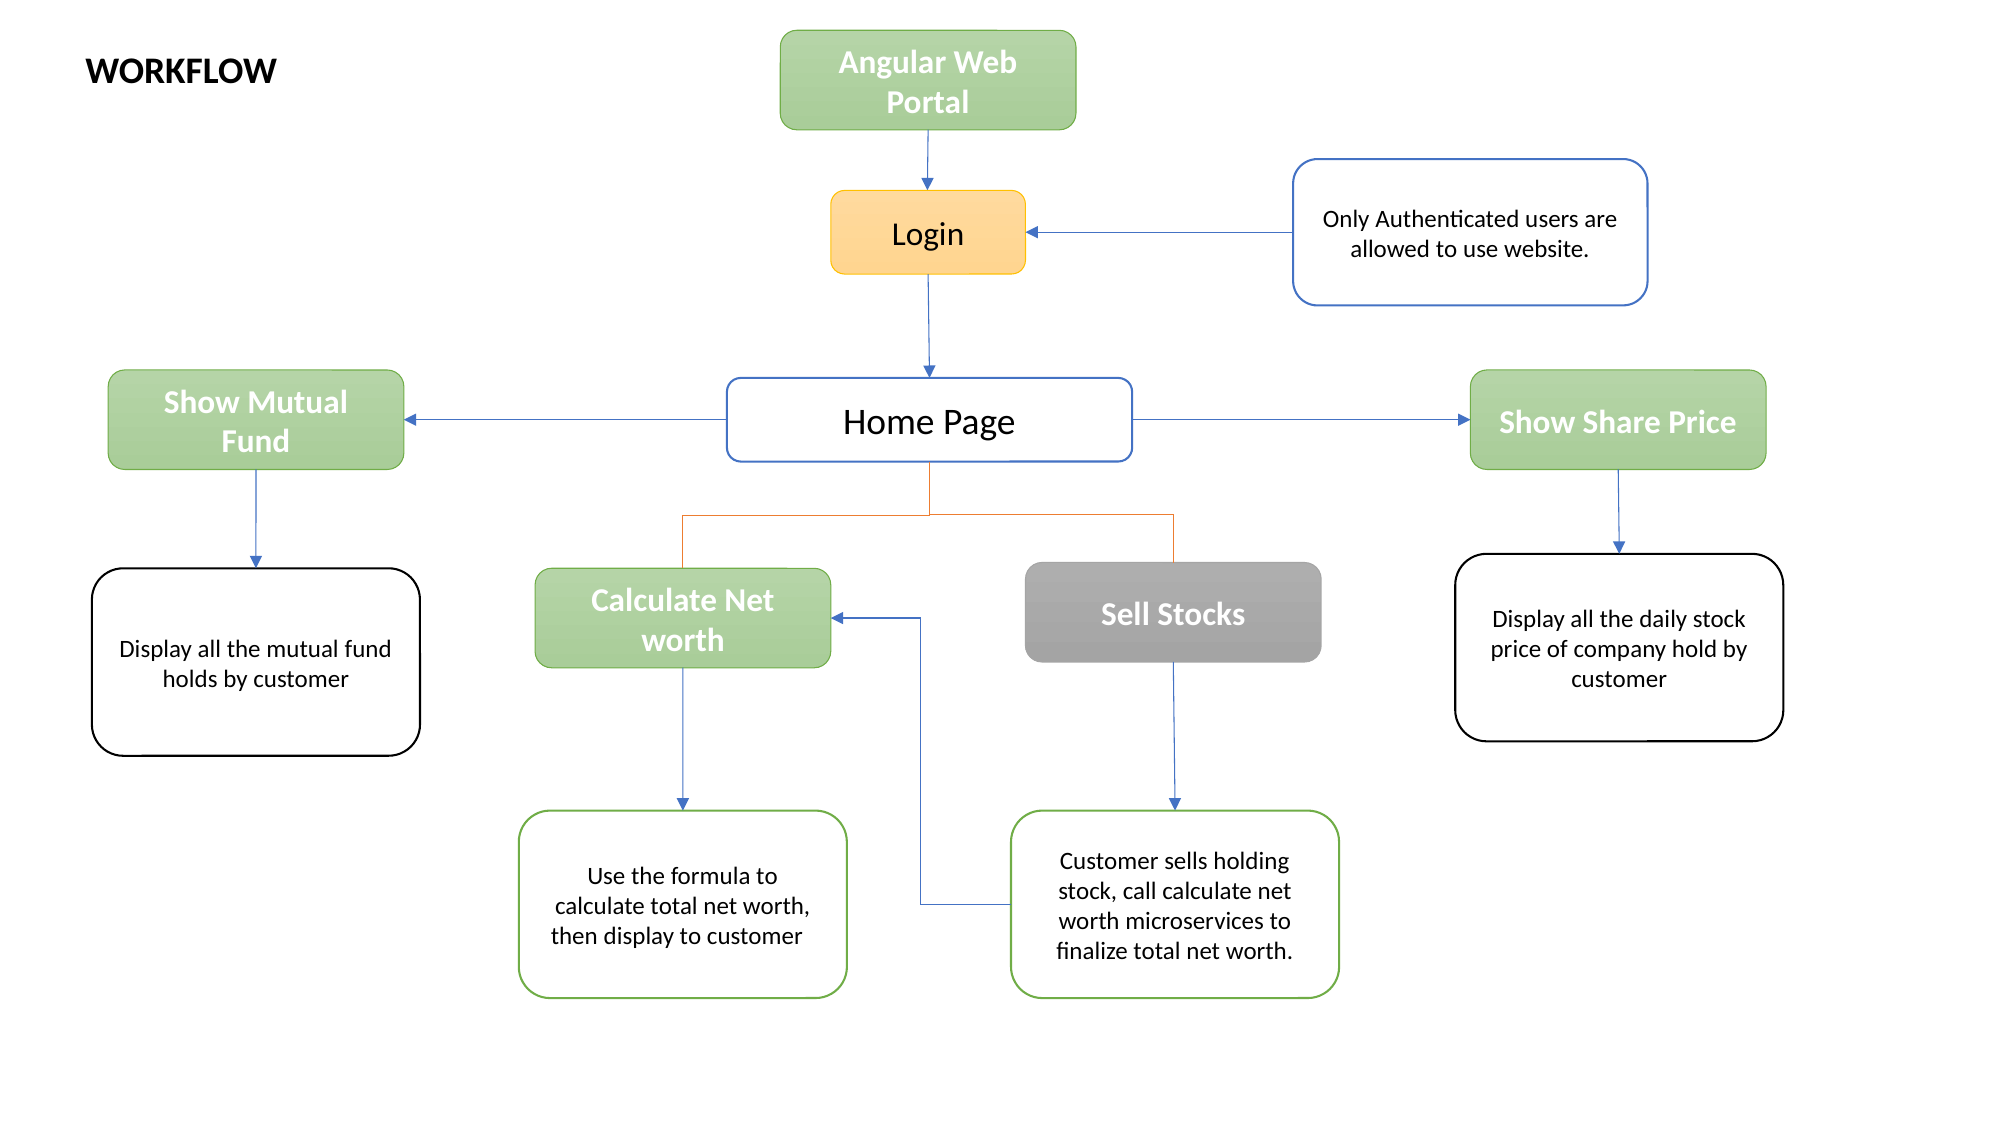

Angular Web Portal
WORKFLOW
Only Authenticated users are allowed to use website.
Login
Show Mutual Fund
Show Share Price
Home Page
Display all the daily stock price of company hold by customer
Sell Stocks
Calculate Net worth
Display all the mutual fund holds by customer
Use the formula to calculate total net worth, then display to customer
Customer sells holding stock, call calculate net worth microservices to finalize total net worth.